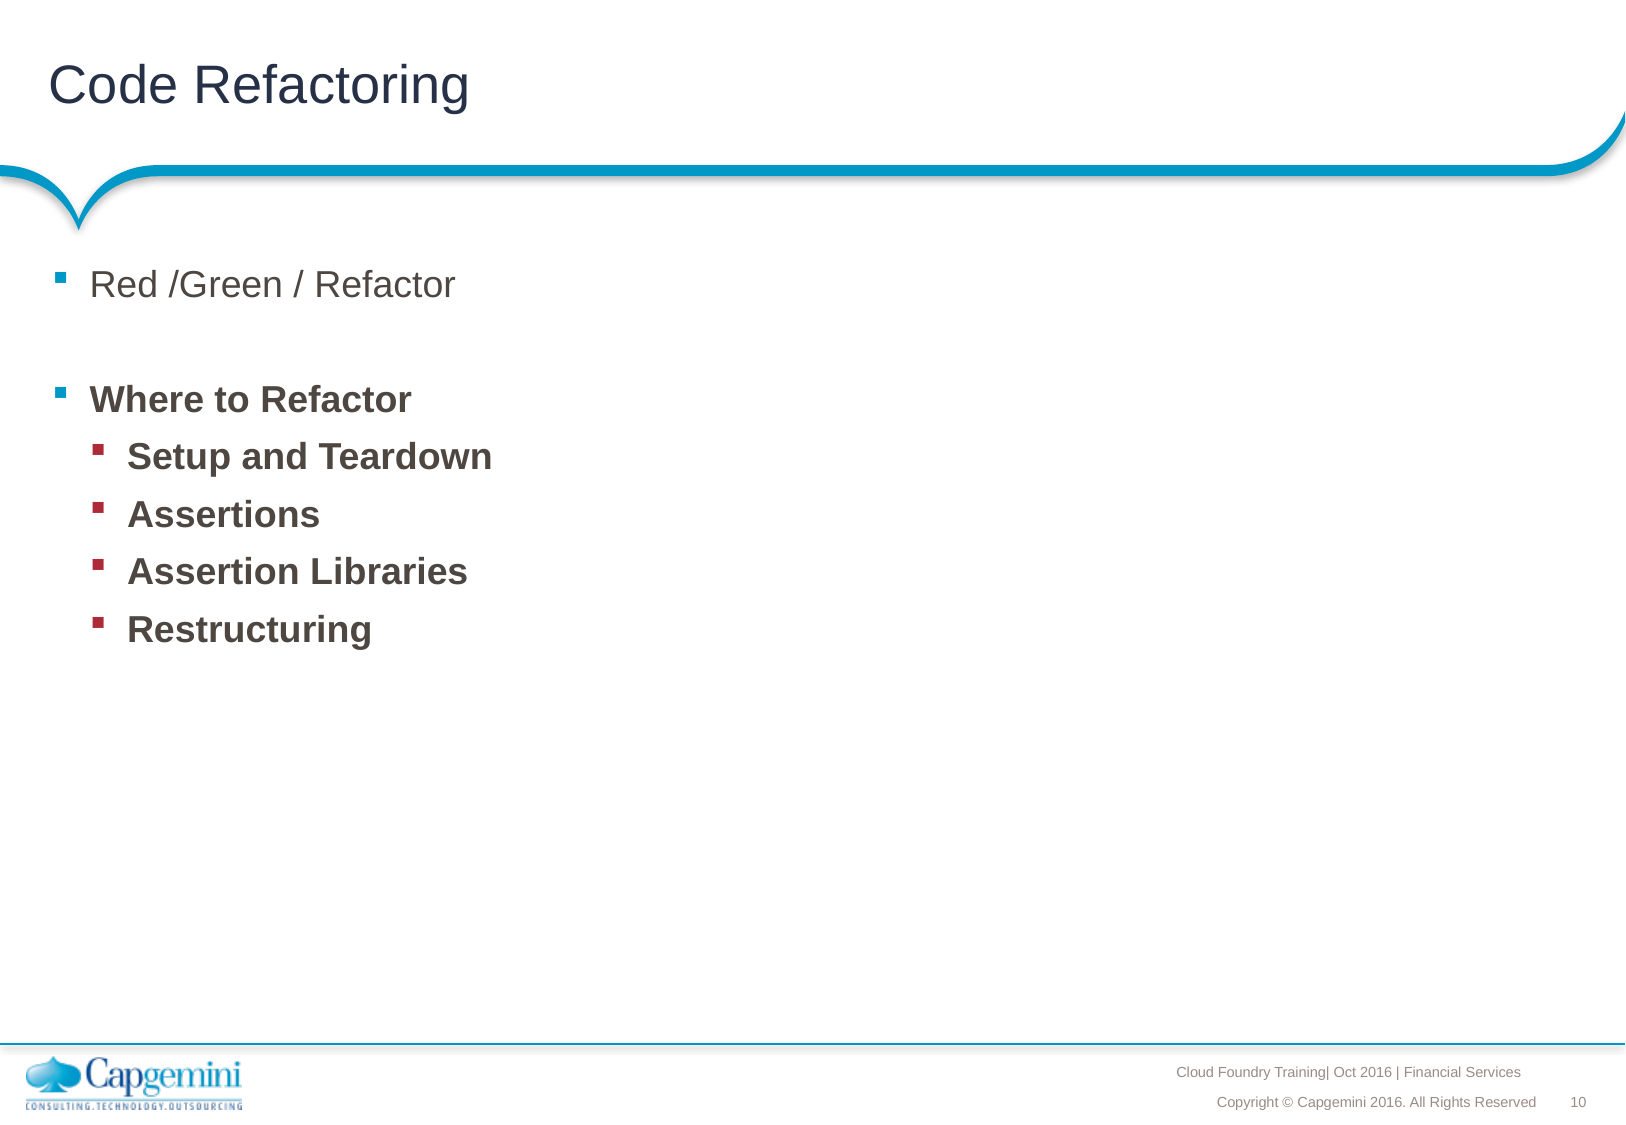

# Code Refactoring
Red /Green / Refactor

Where to Refactor
Setup and Teardown
Assertions
Assertion Libraries
Restructuring